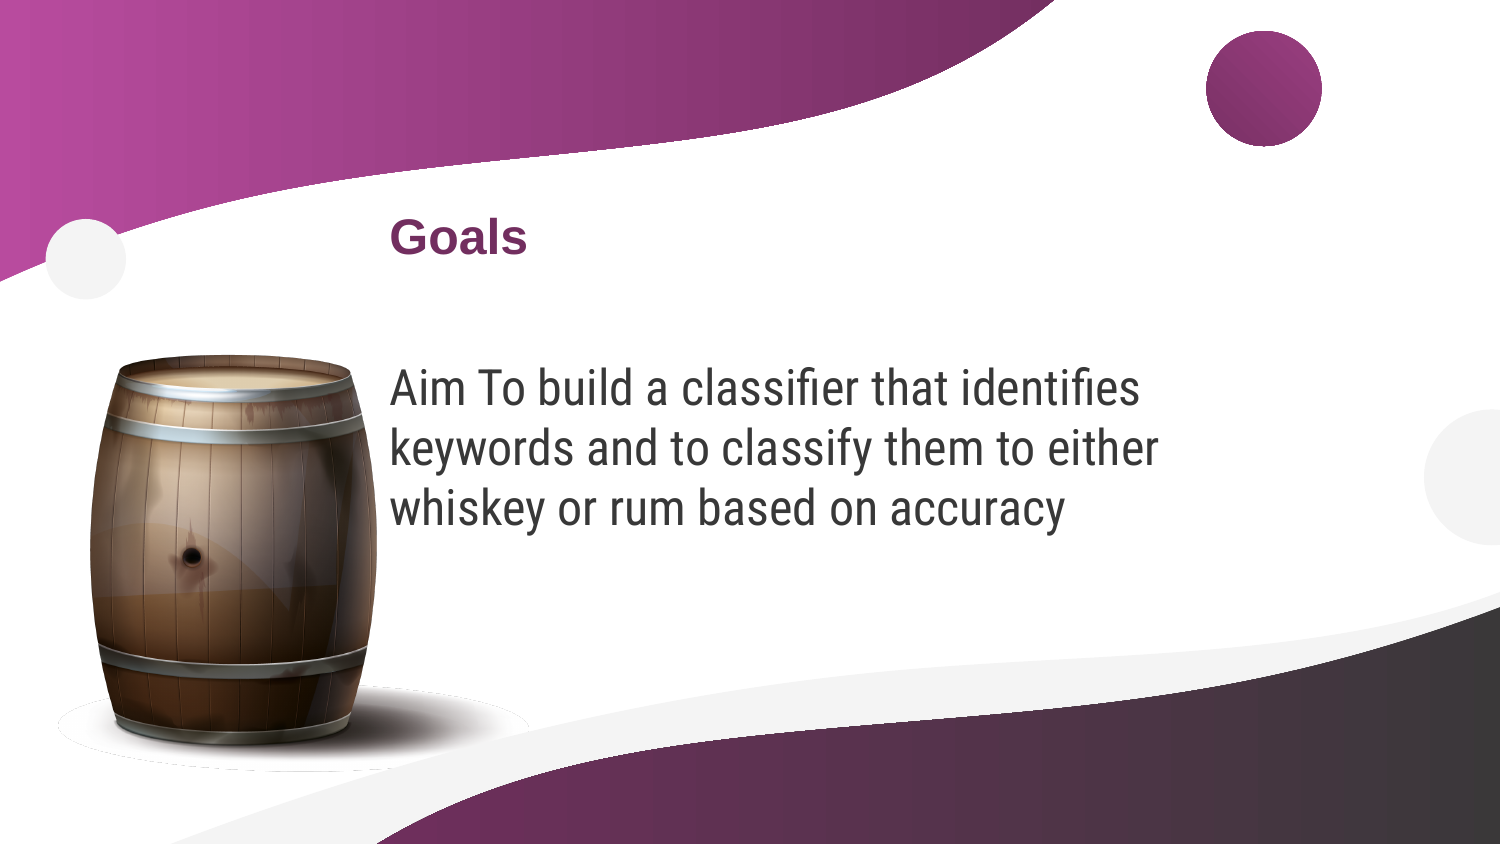

Goals
Aim To build a classifier that identifies keywords and to classify them to either whiskey or rum based on accuracy